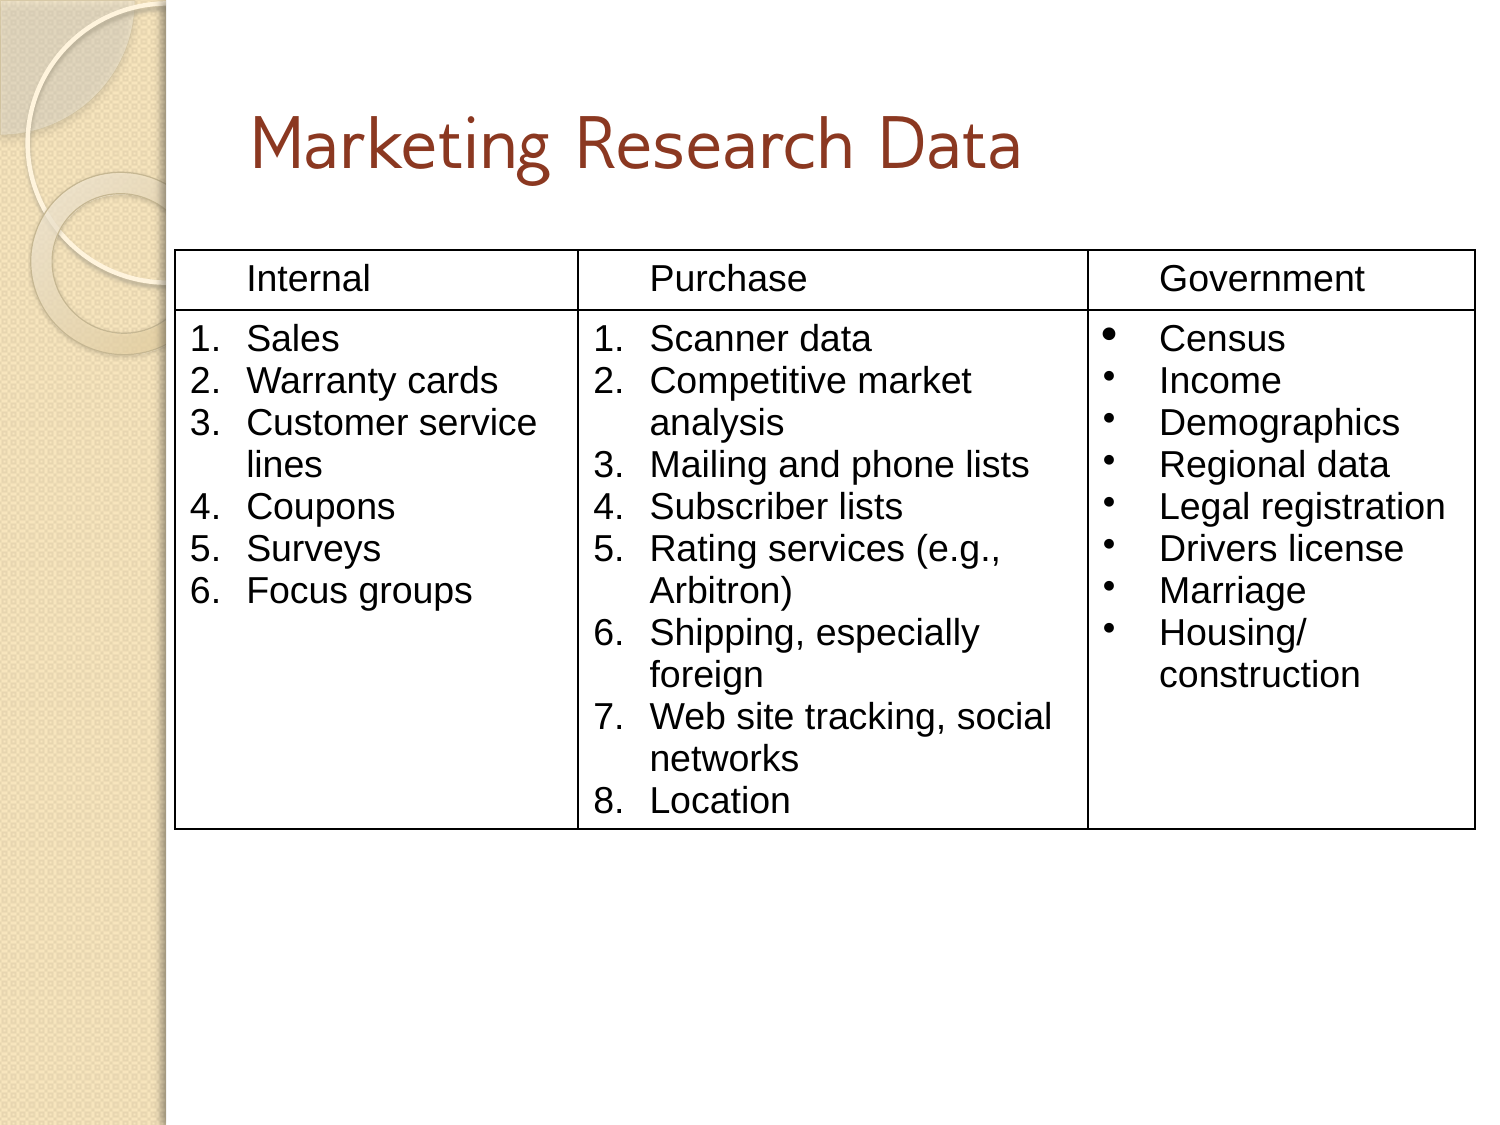

# Marketing Research Data
| Internal | Purchase | Government |
| --- | --- | --- |
| Sales Warranty cards Customer service lines Coupons Surveys Focus groups | Scanner data Competitive market analysis Mailing and phone lists Subscriber lists Rating services (e.g., Arbitron) Shipping, especially foreign Web site tracking, social networks Location | Census Income Demographics Regional data Legal registration Drivers license Marriage Housing/construction |